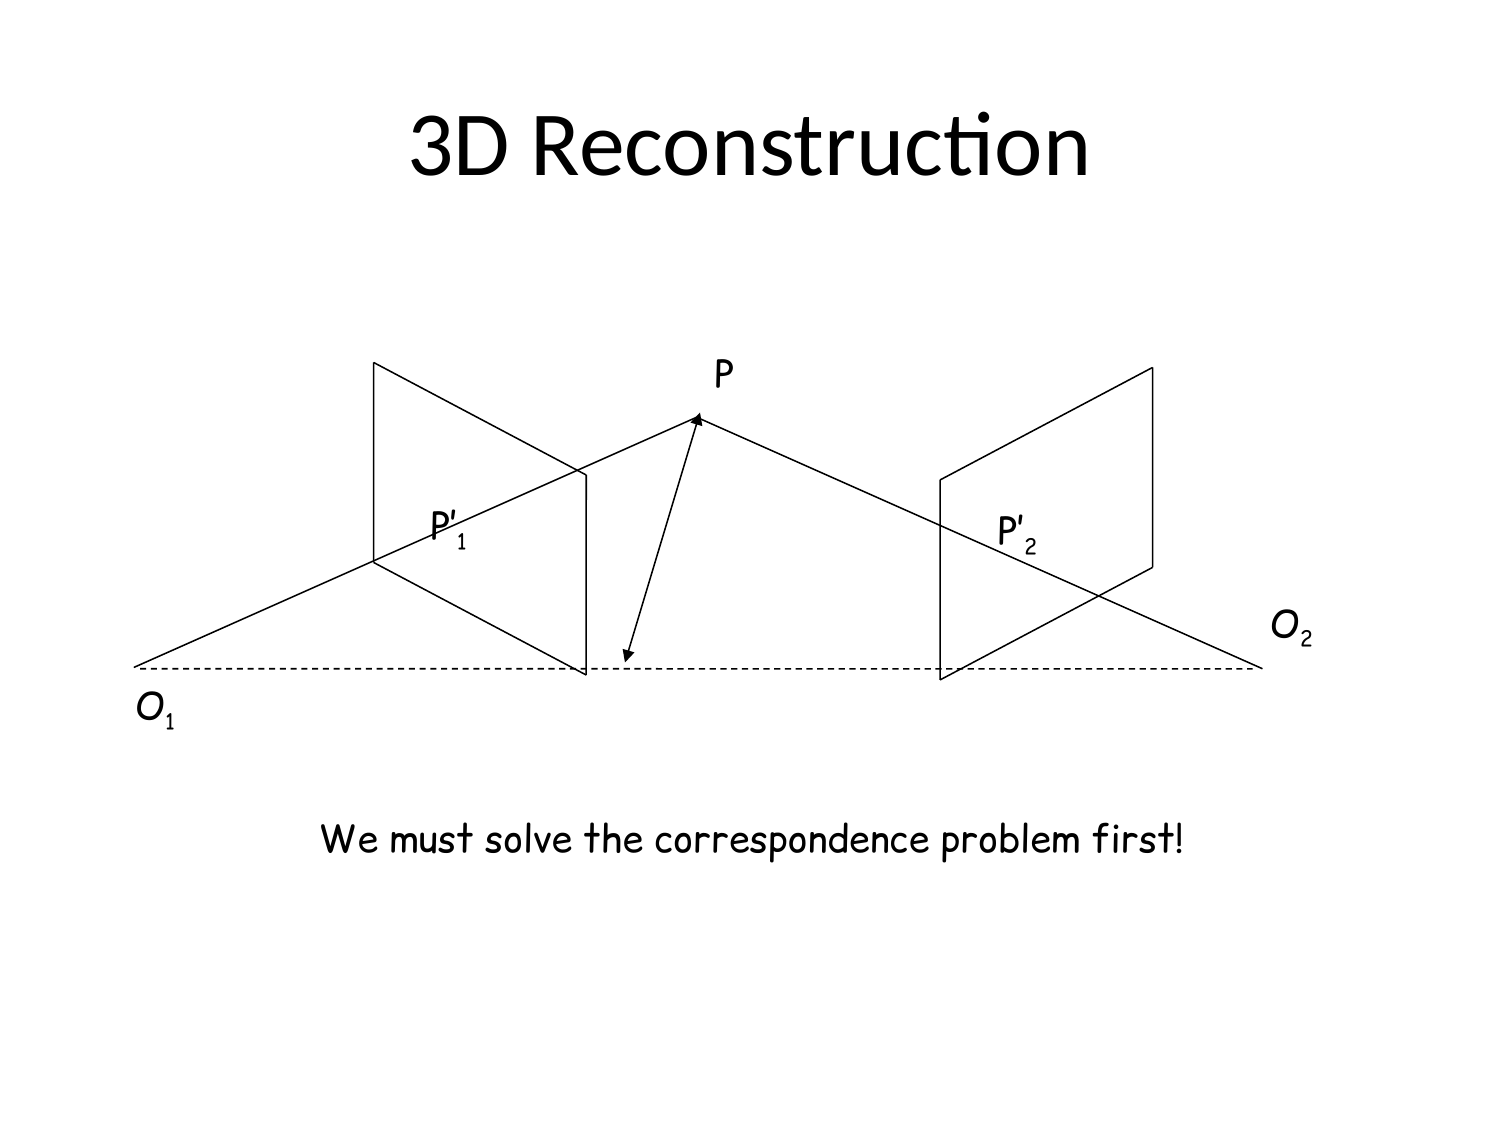

# 3D Reconstruction
P

P’1
P’2
O2

O1
We must solve the correspondence problem first!